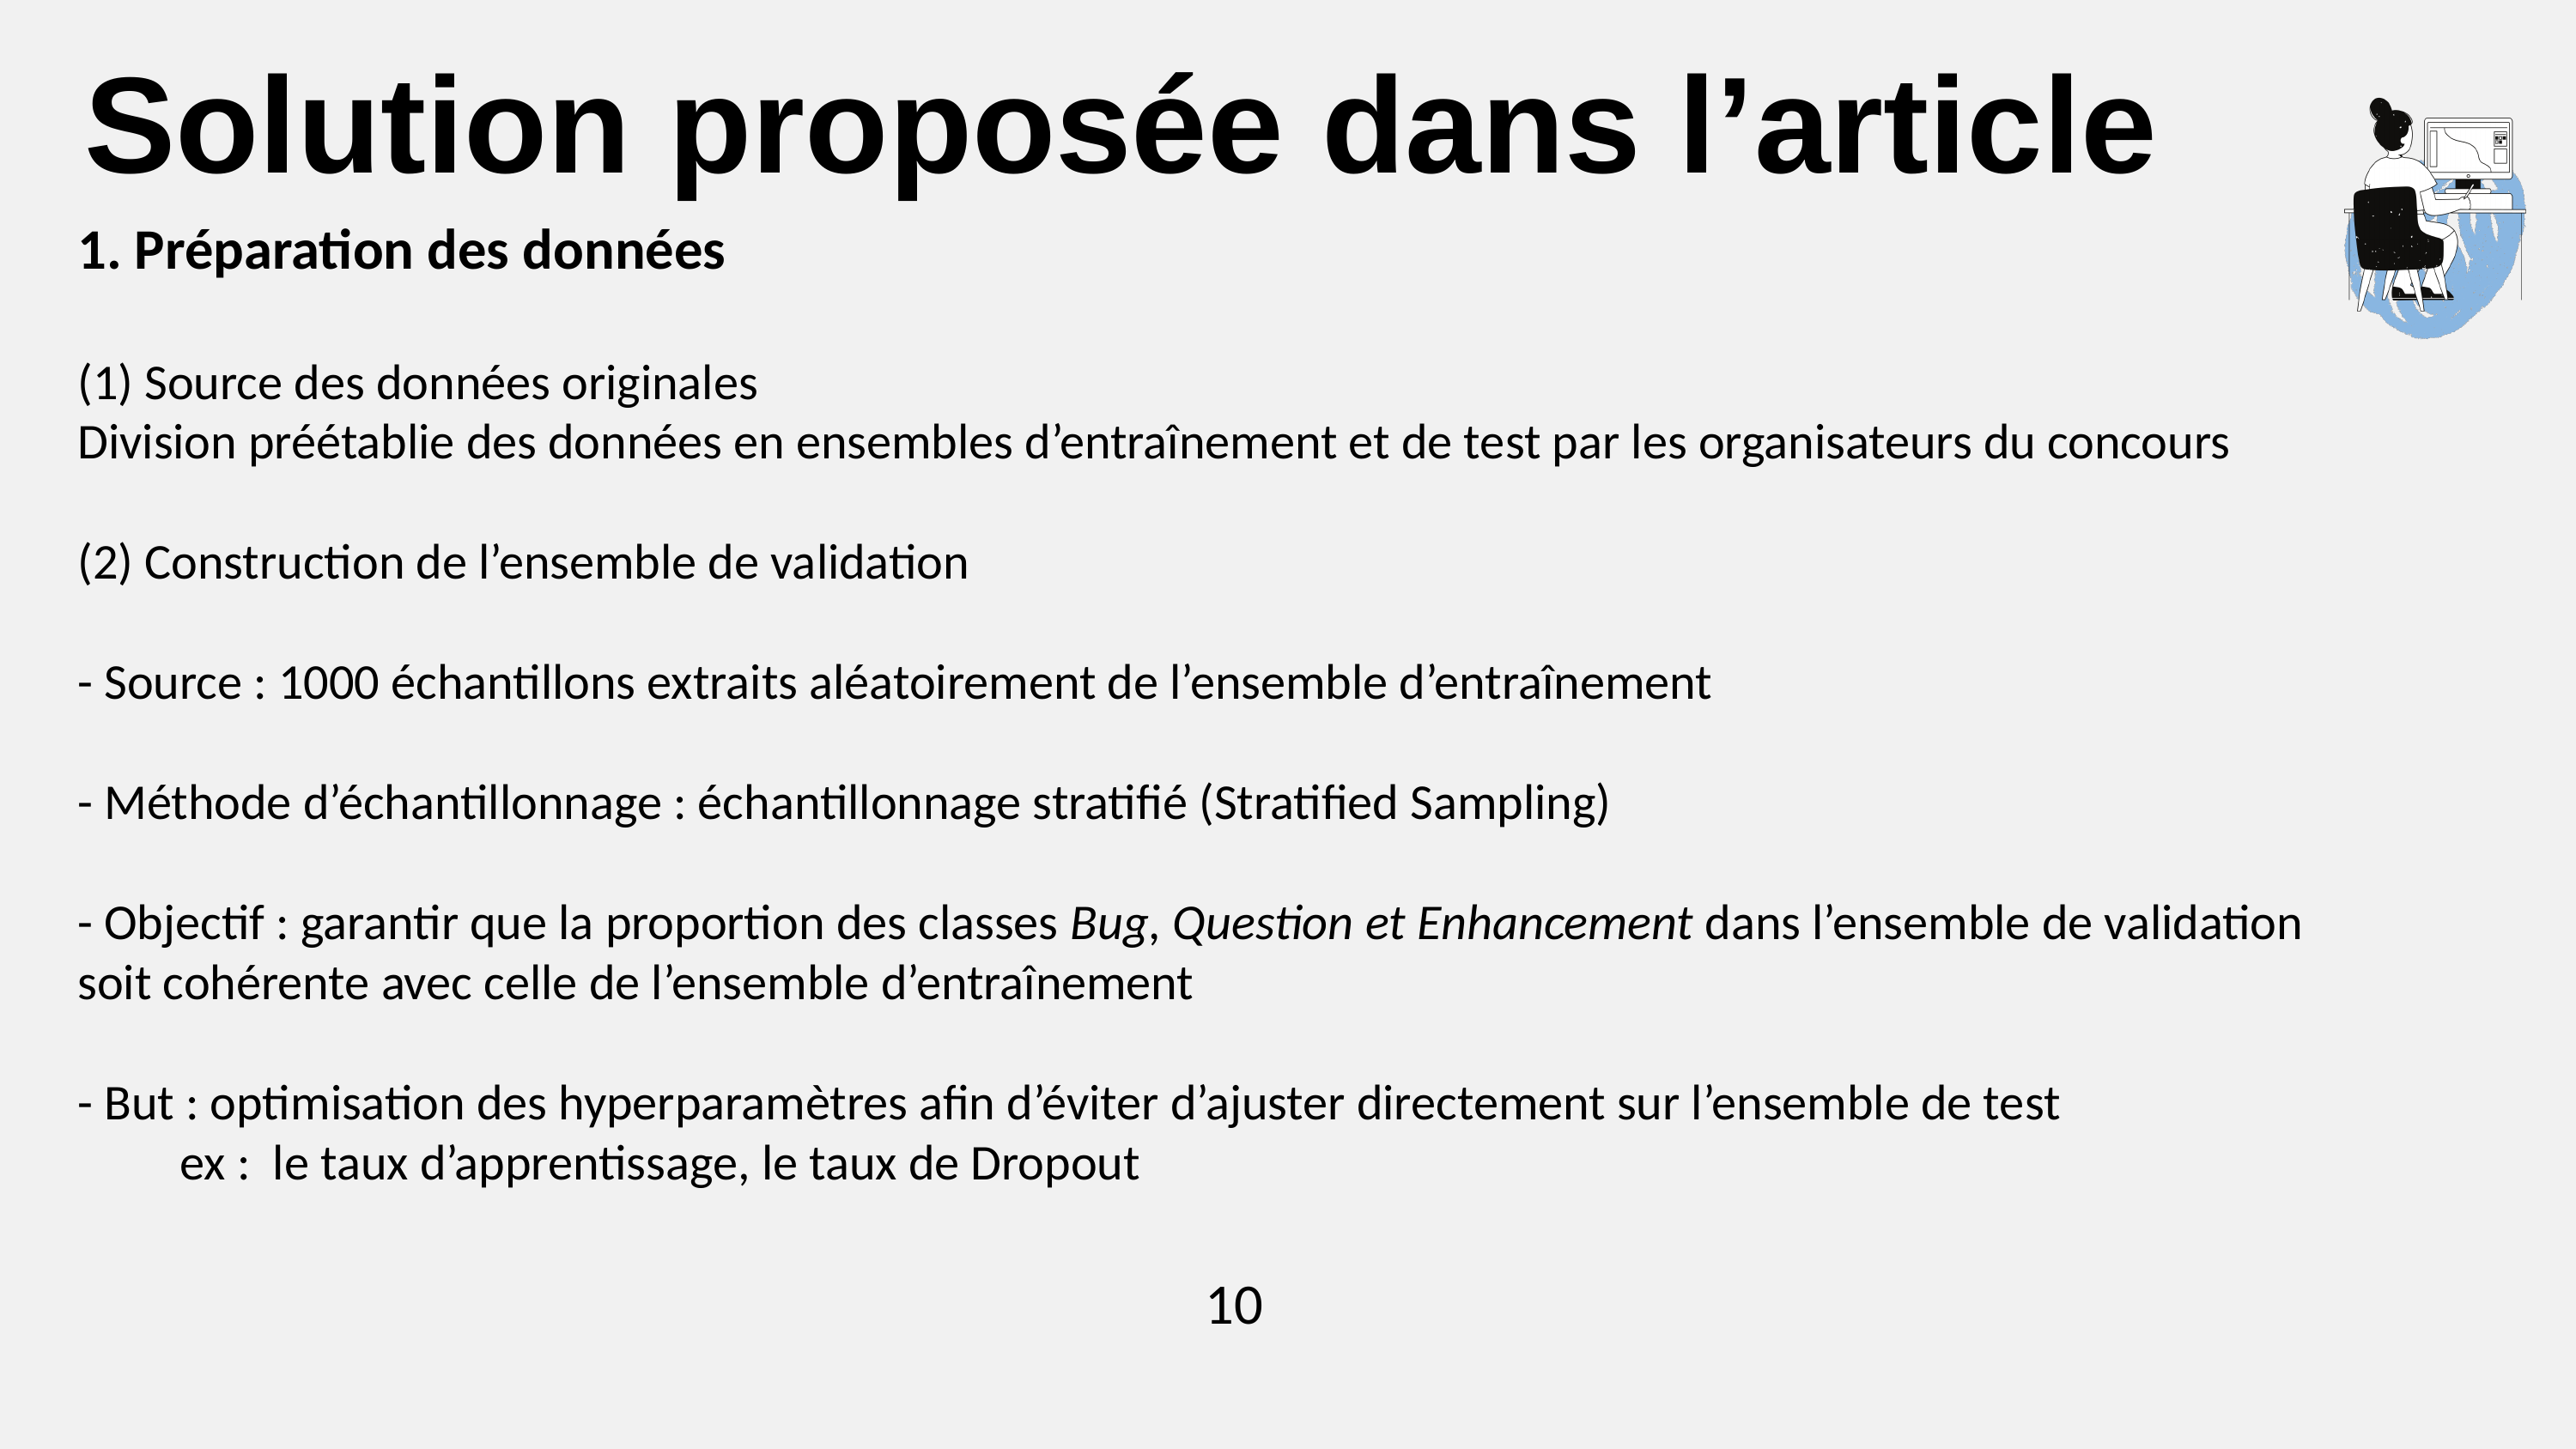

Solution proposée dans l’article

1. Préparation des données

(1) Source des données originales
Division préétablie des données en ensembles d’entraînement et de test par les organisateurs du concours

(2) Construction de l’ensemble de validation

- Source : 1000 échantillons extraits aléatoirement de l’ensemble d’entraînement

- Méthode d’échantillonnage : échantillonnage stratifié (Stratified Sampling)

- Objectif : garantir que la proportion des classes Bug, Question et Enhancement dans l’ensemble de validation
soit cohérente avec celle de l’ensemble d’entraînement

- But : optimisation des hyperparamètres afin d’éviter d’ajuster directement sur l’ensemble de test
         ex :  le taux d’apprentissage, le taux de Dropout
10